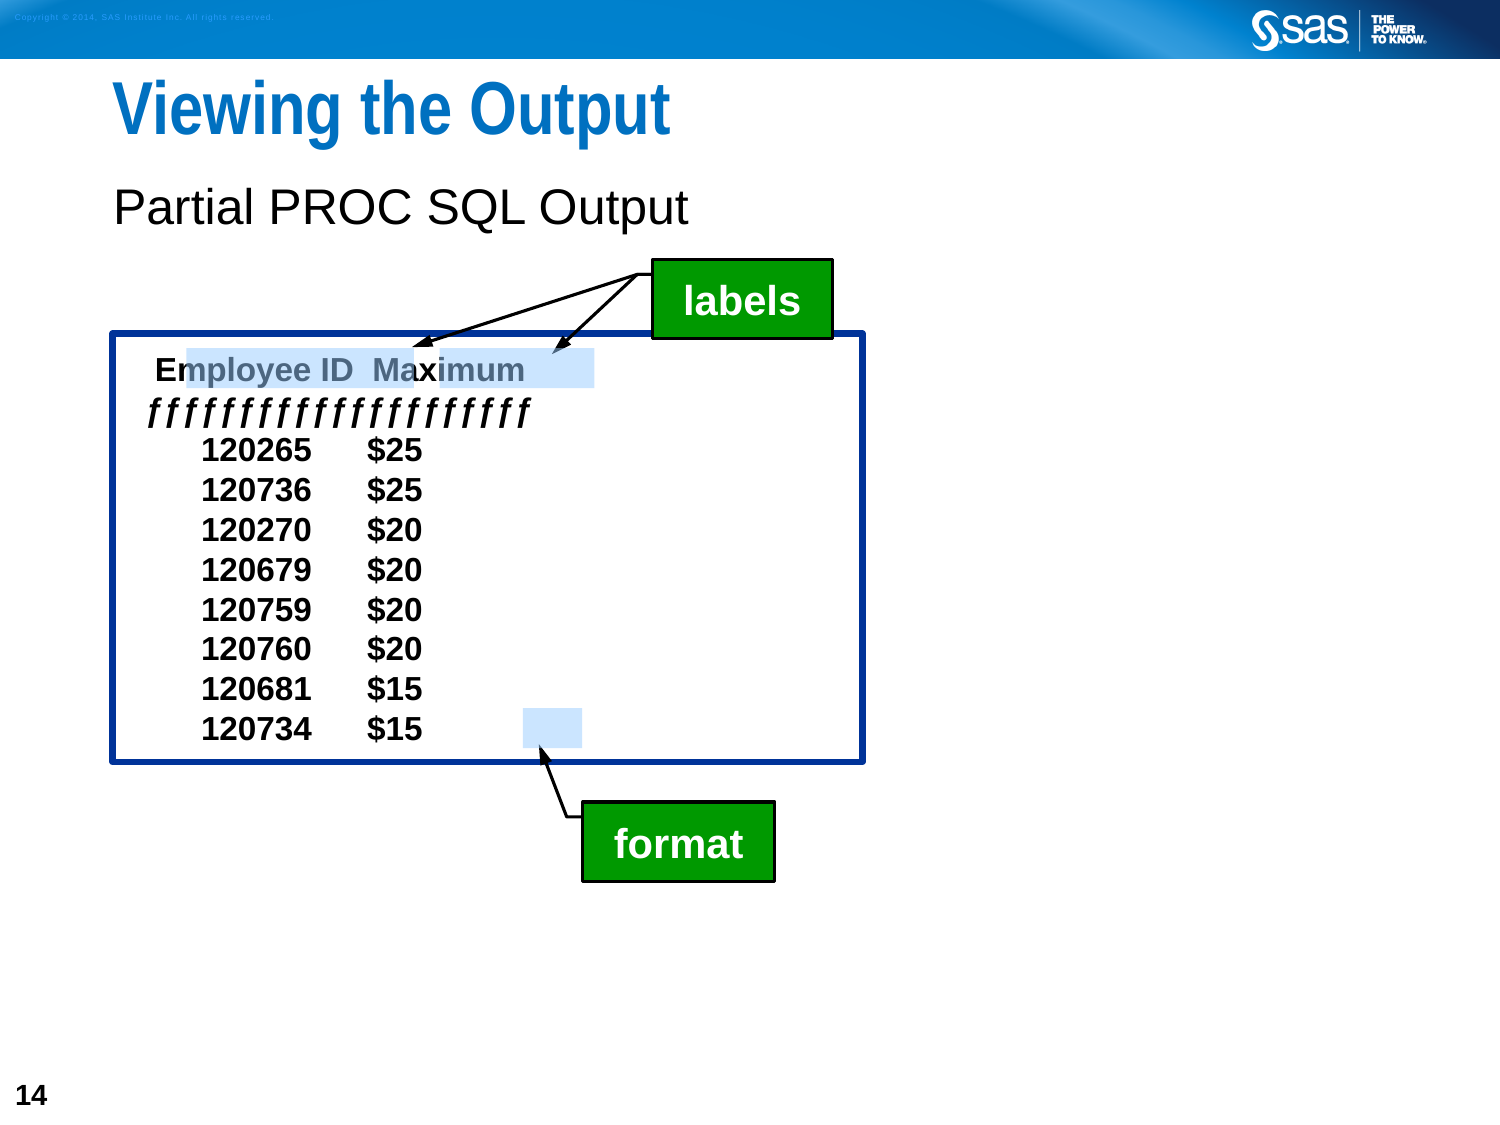

# Viewing the Output
Partial PROC SQL Output
labels

   Employee ID  Maximum
  ƒƒƒƒƒƒƒƒƒƒƒƒƒƒƒƒƒƒƒƒƒ
        120265      $25
        120736      $25
        120270      $20
        120679      $20
        120759      $20
        120760      $20
        120681      $15
        120734      $15

format